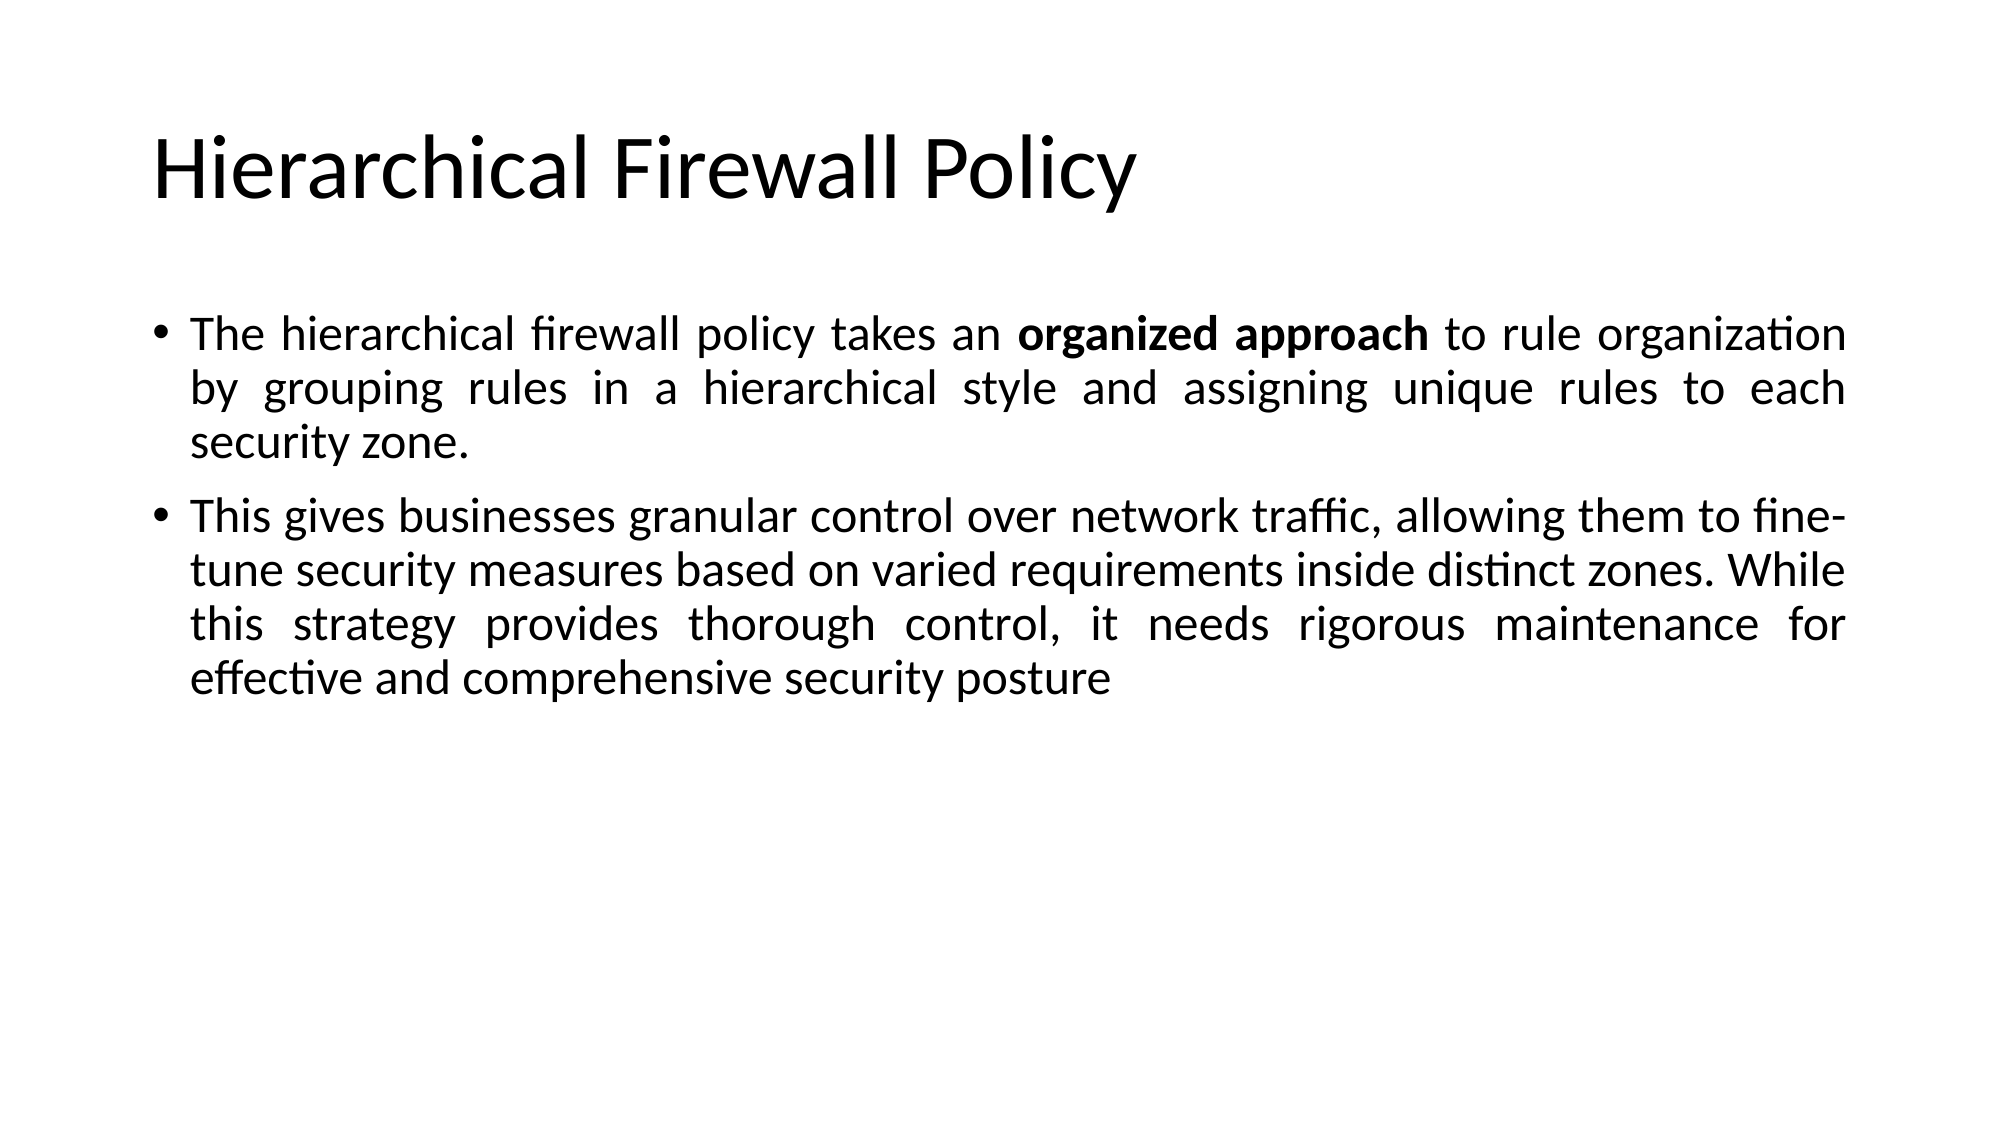

# Hierarchical Firewall Policy
The hierarchical firewall policy takes an organized approach to rule organization by grouping rules in a hierarchical style and assigning unique rules to each security zone.
This gives businesses granular control over network traffic, allowing them to fine-tune security measures based on varied requirements inside distinct zones. While this strategy provides thorough control, it needs rigorous maintenance for effective and comprehensive security posture